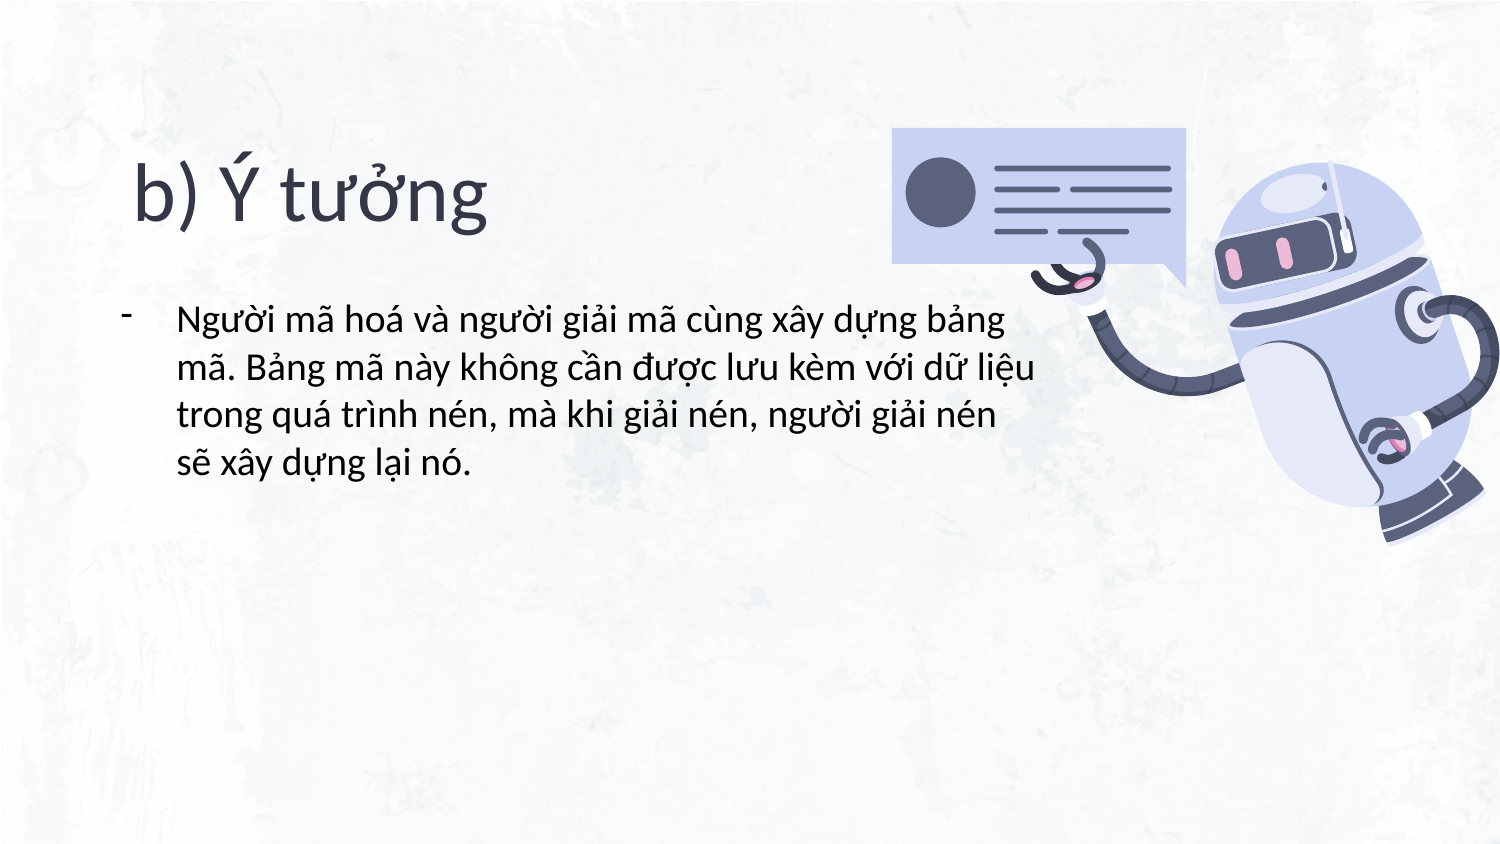

# b) Ý tưởng

Người mã hoá và người giải mã cùng xây dựng bảng mã. Bảng mã này không cần được lưu kèm với dữ liệu trong quá trình nén, mà khi giải nén, người giải nén sẽ xây dựng lại nó.